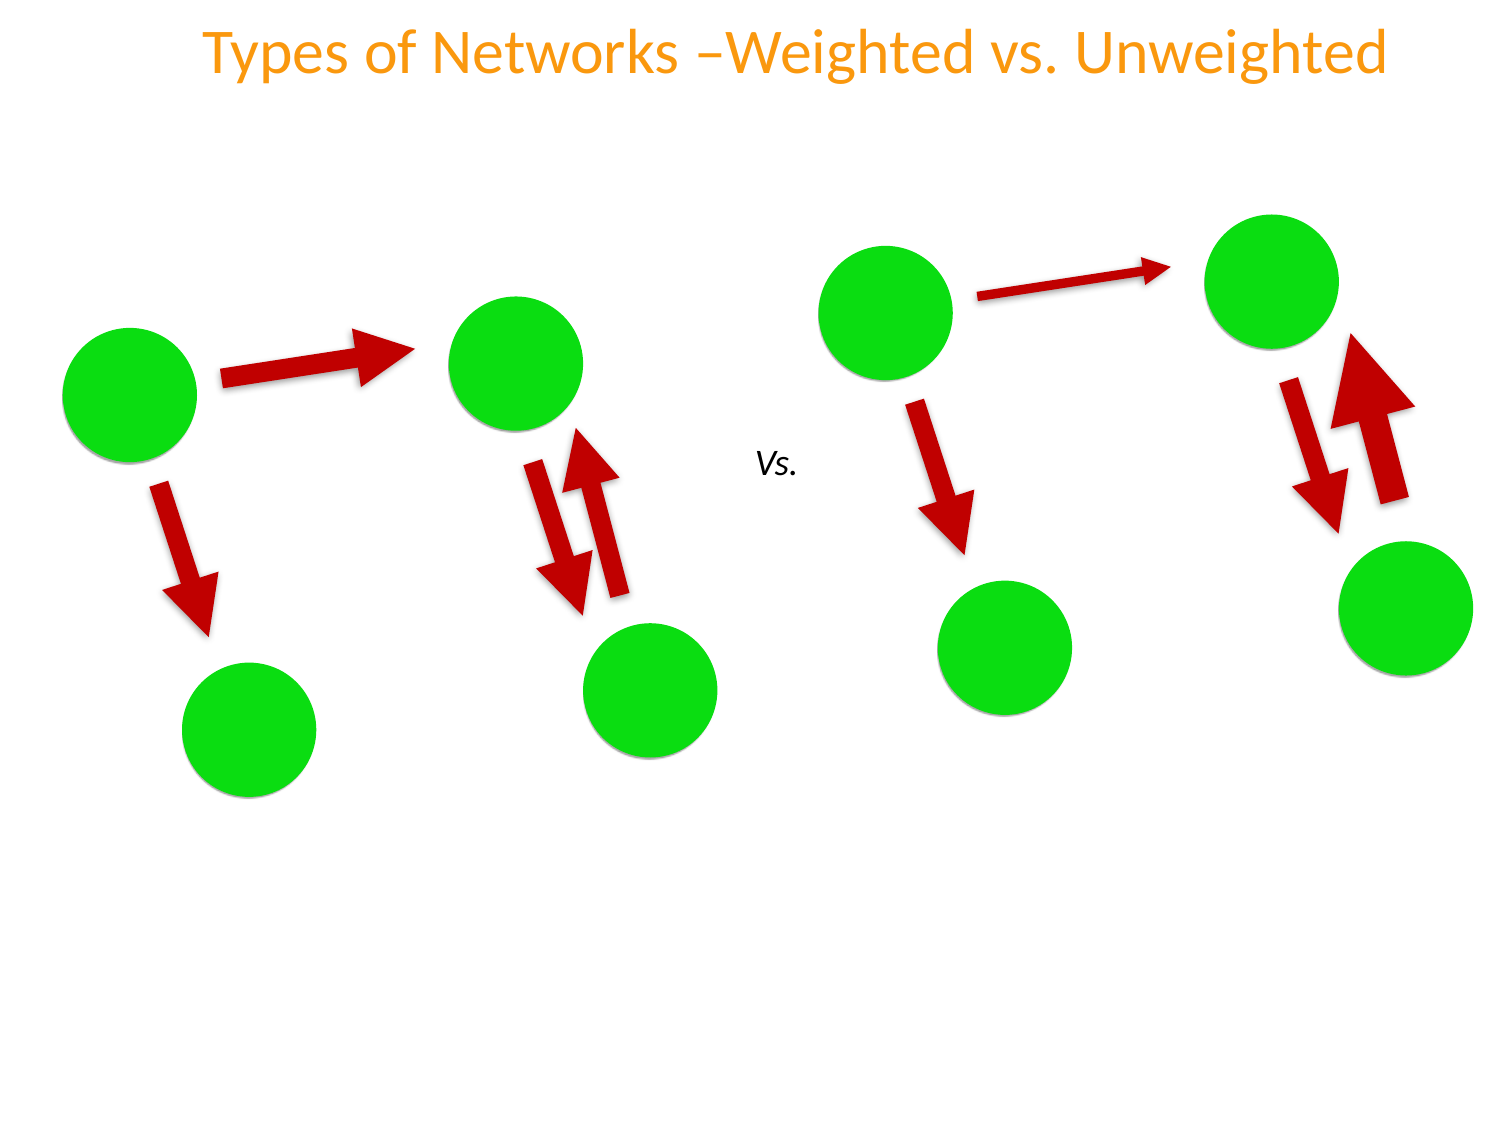

# Types of Networks –Weighted vs. Unweighted

Vs.